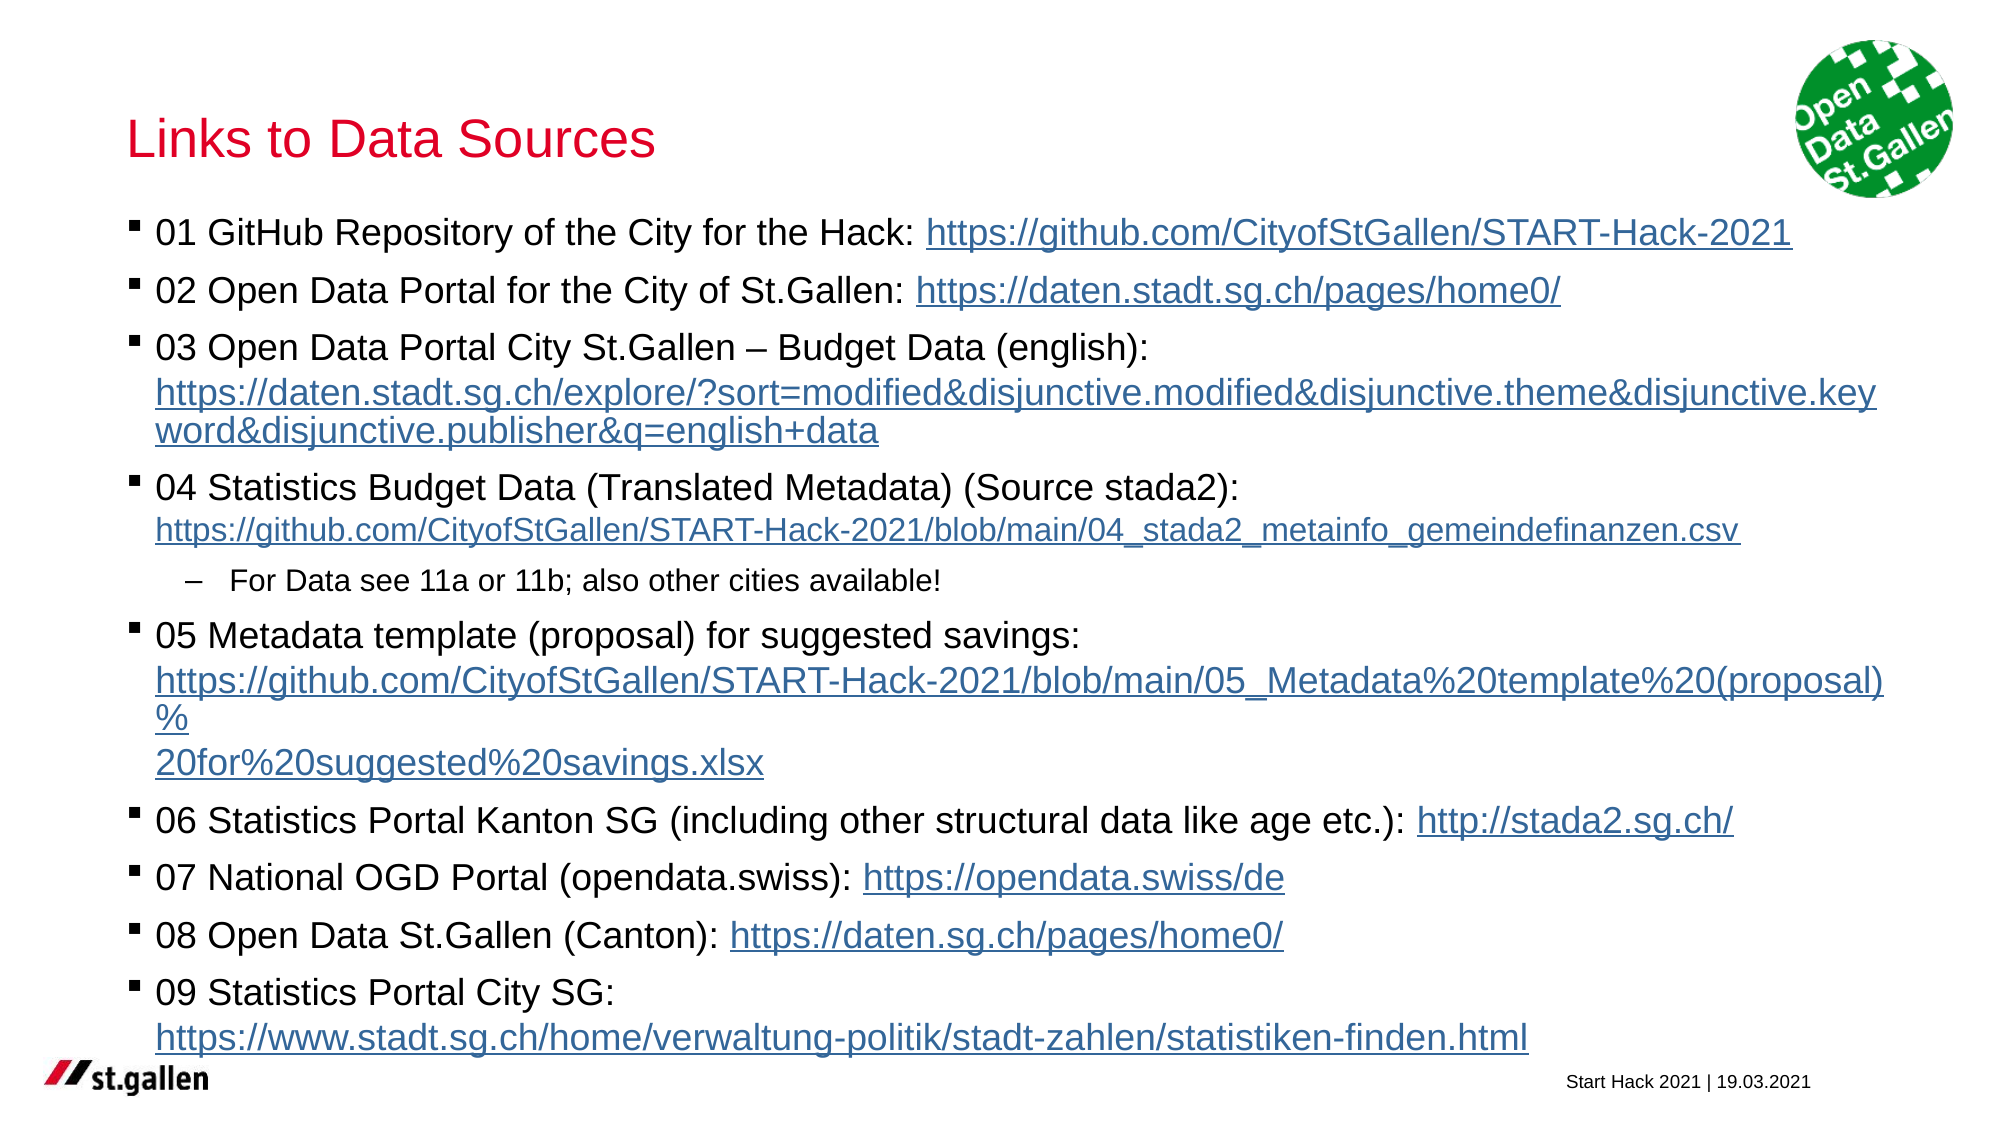

# Links to Data Sources
01 GitHub Repository of the City for the Hack: https://github.com/CityofStGallen/START-Hack-2021
02 Open Data Portal for the City of St.Gallen: https://daten.stadt.sg.ch/pages/home0/
03 Open Data Portal City St.Gallen – Budget Data (english): https://daten.stadt.sg.ch/explore/?sort=modified&disjunctive.modified&disjunctive.theme&disjunctive.keyword&disjunctive.publisher&q=english+data
04 Statistics Budget Data (Translated Metadata) (Source stada2): https://github.com/CityofStGallen/START-Hack-2021/blob/main/04_stada2_metainfo_gemeindefinanzen.csv
For Data see 11a or 11b; also other cities available!
05 Metadata template (proposal) for suggested savings: https://github.com/CityofStGallen/START-Hack-2021/blob/main/05_Metadata%20template%20(proposal)%20for%20suggested%20savings.xlsx
06 Statistics Portal Kanton SG (including other structural data like age etc.): http://stada2.sg.ch/
07 National OGD Portal (opendata.swiss): https://opendata.swiss/de
08 Open Data St.Gallen (Canton): https://daten.sg.ch/pages/home0/
09 Statistics Portal City SG: https://www.stadt.sg.ch/home/verwaltung-politik/stadt-zahlen/statistiken-finden.html

Start Hack 2021 | 19.03.2021